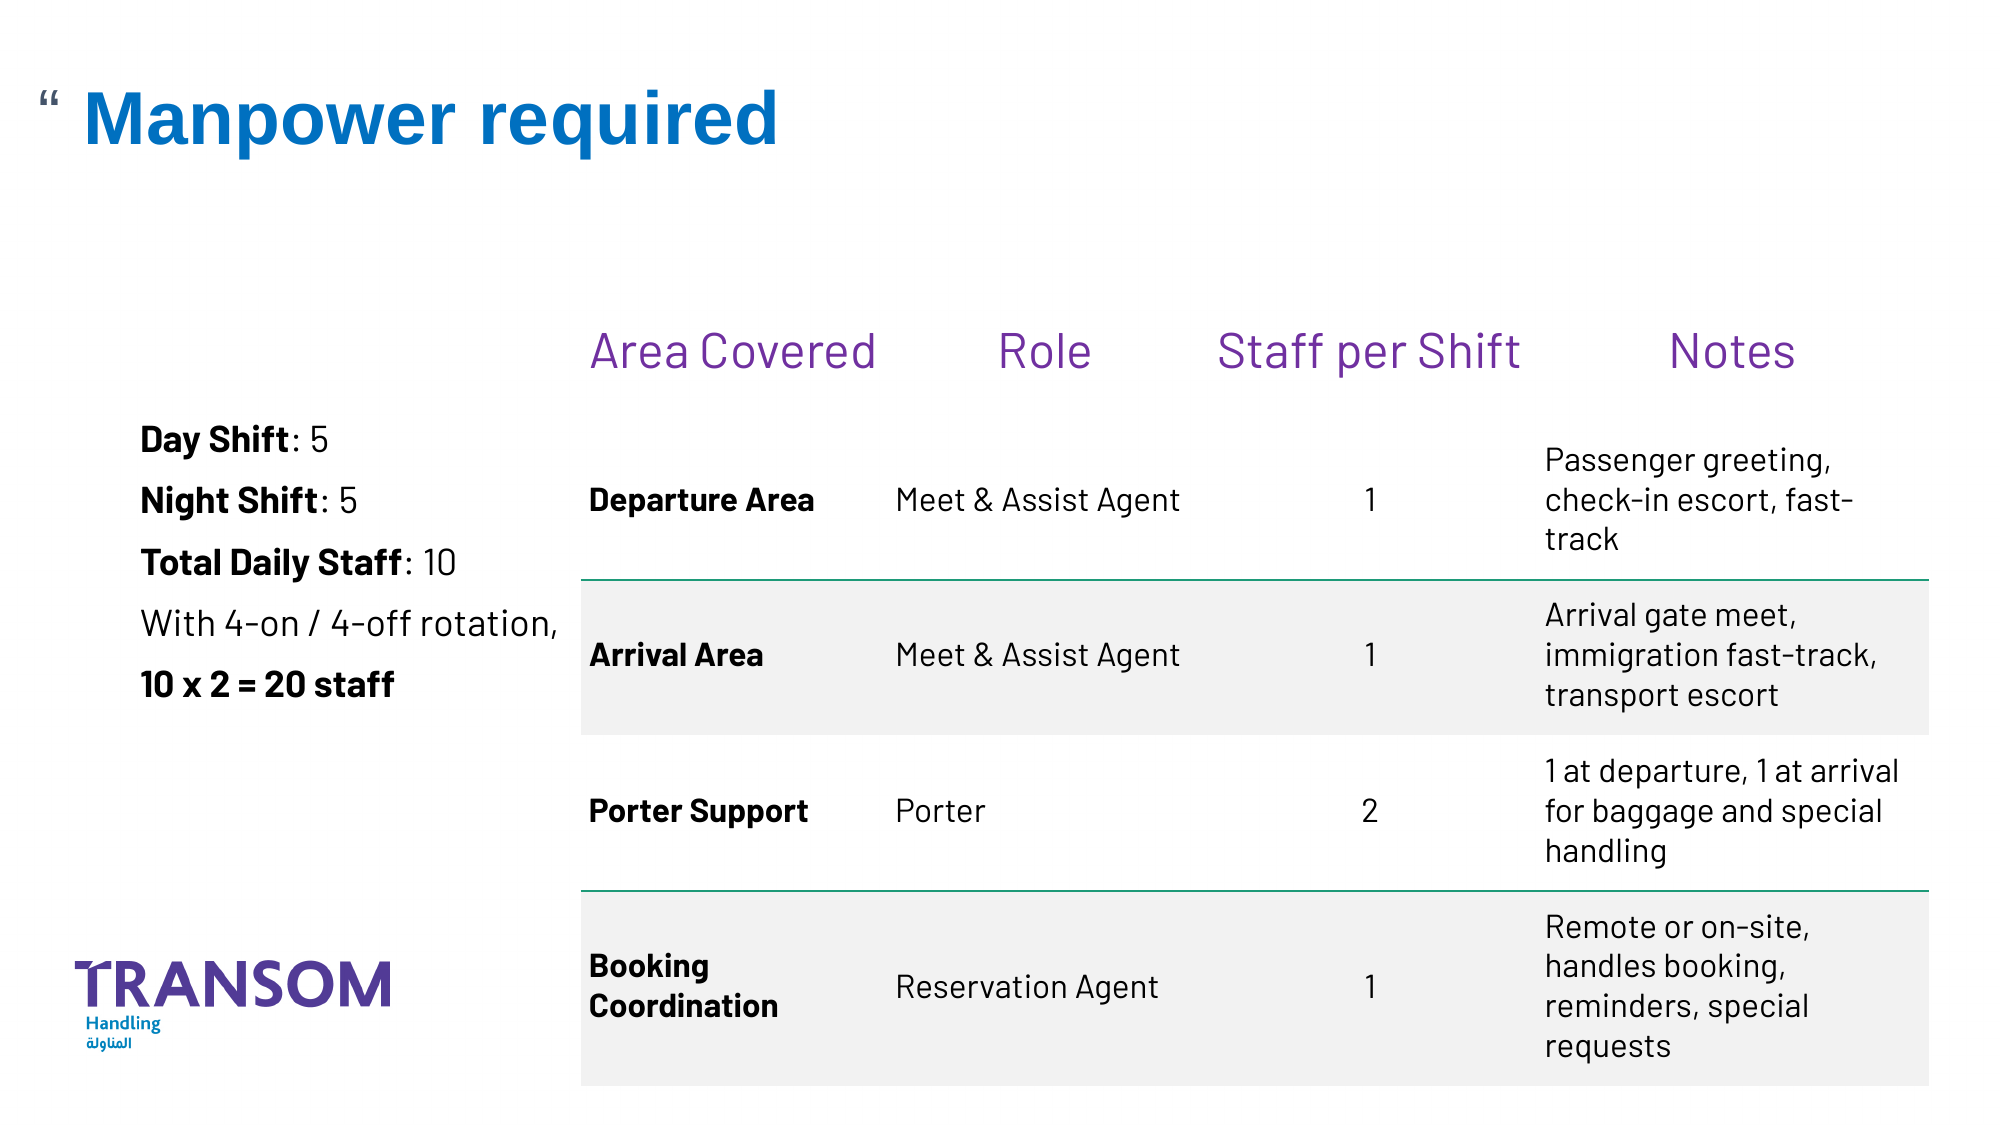

Manpower required
| Area Covered | Role | Staff per Shift | Notes |
| --- | --- | --- | --- |
| Departure Area | Meet & Assist Agent | 1 | Passenger greeting, check-in escort, fast-track |
| Arrival Area | Meet & Assist Agent | 1 | Arrival gate meet, immigration fast-track, transport escort |
| Porter Support | Porter | 2 | 1 at departure, 1 at arrival for baggage and special handling |
| Booking Coordination | Reservation Agent | 1 | Remote or on-site, handles booking, reminders, special requests |
Day Shift: 5
Night Shift: 5
Total Daily Staff: 10
With 4-on / 4-off rotation,
10 x 2 = 20 staff